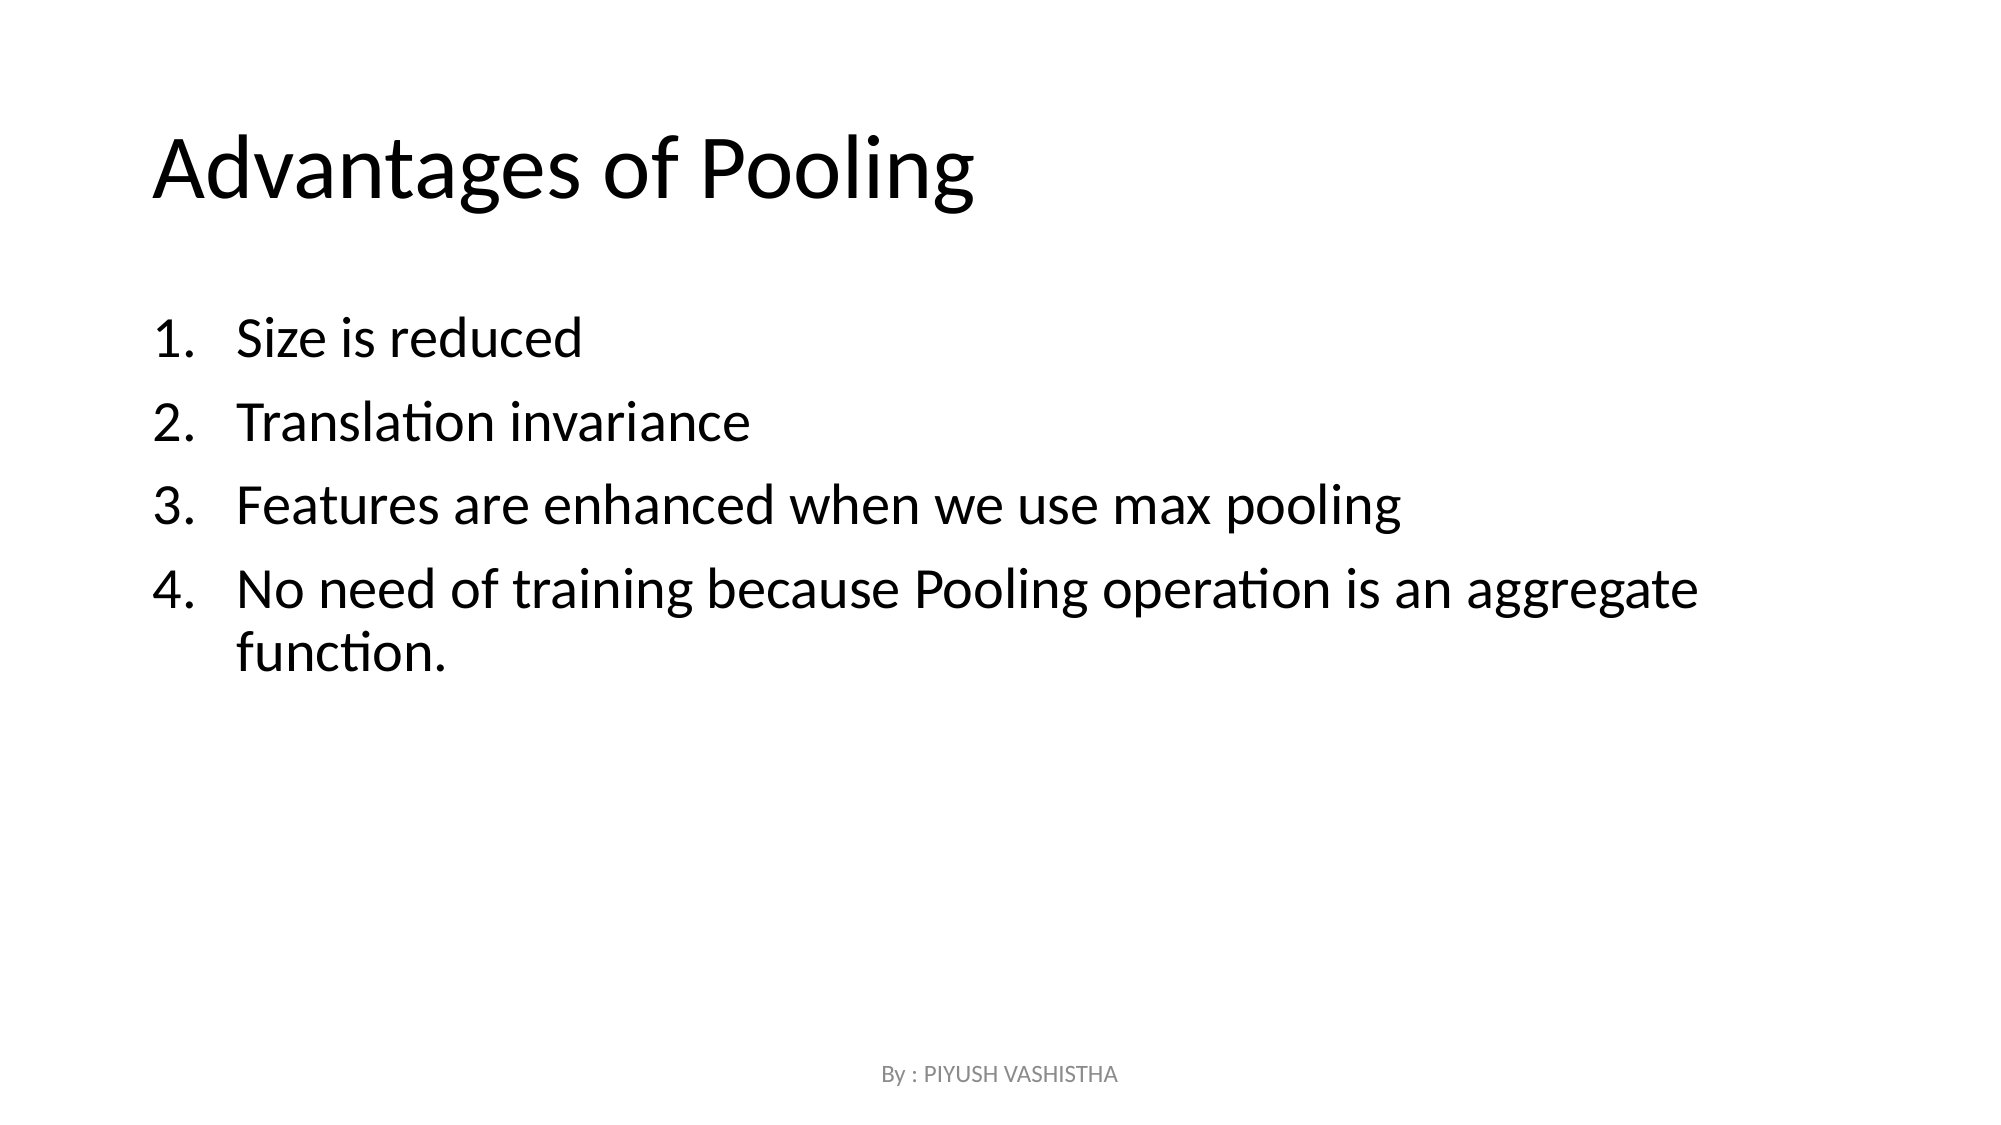

# Advantages of Pooling
Size is reduced
Translation invariance
Features are enhanced when we use max pooling
No need of training because Pooling operation is an aggregate function.

By : PIYUSH VASHISTHA